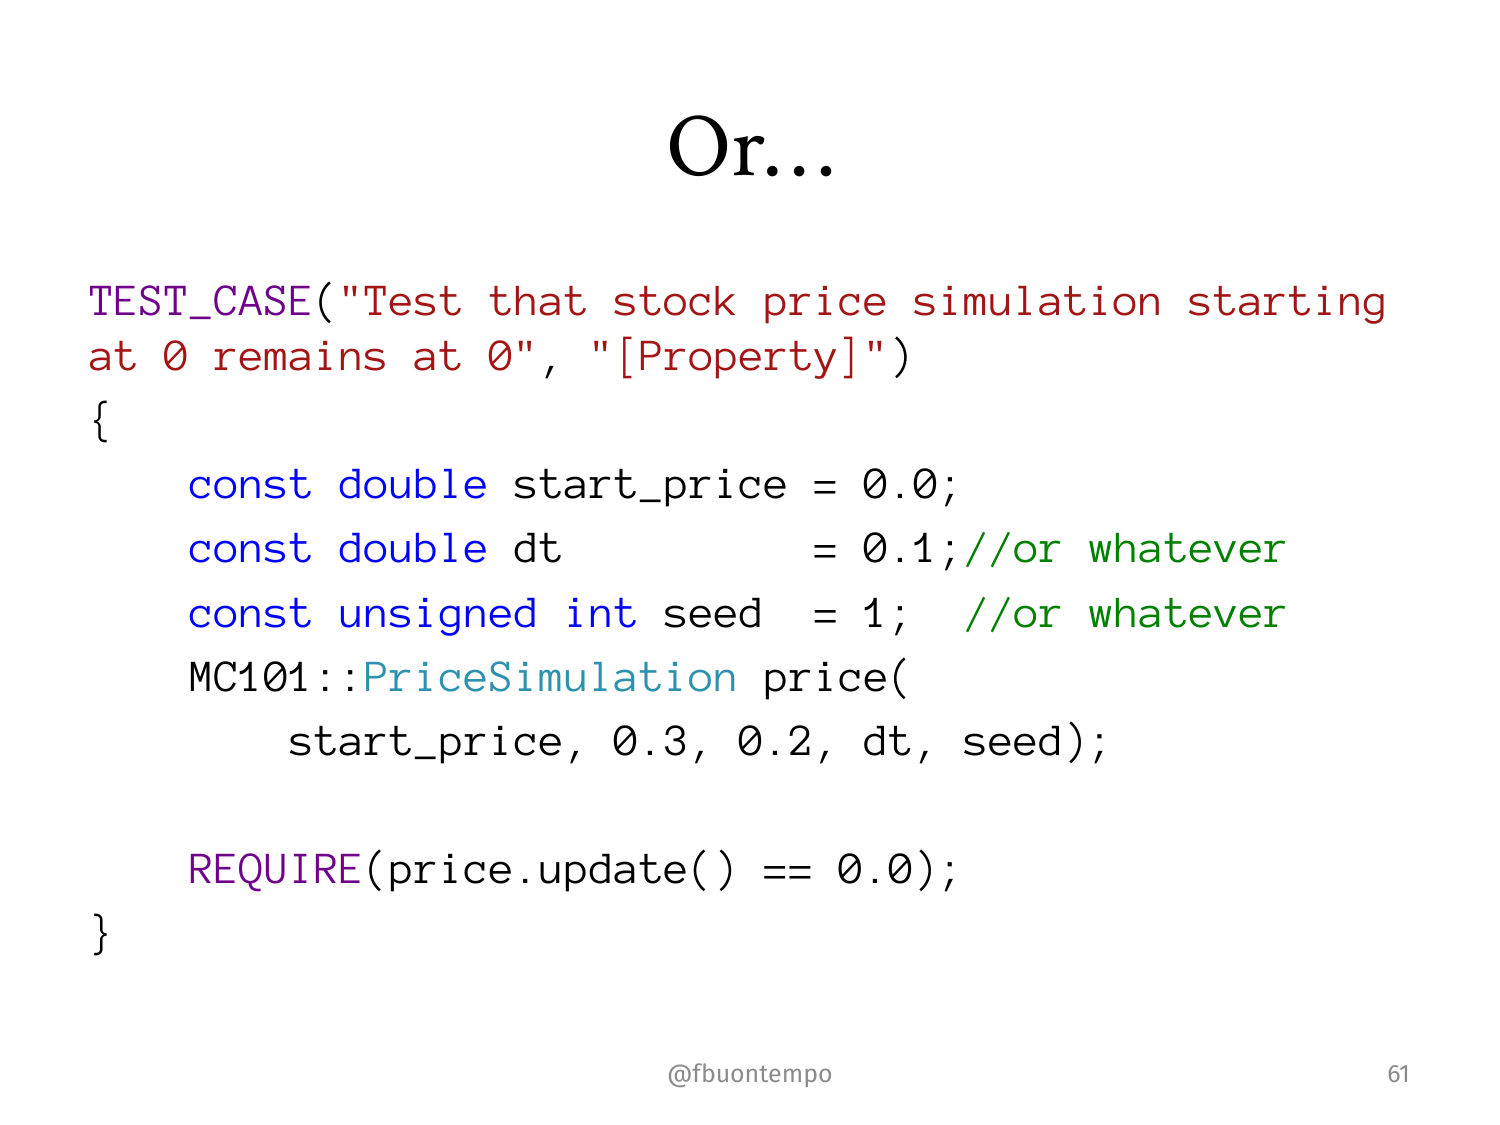

# Or…
TEST_CASE("Test that stock price simulation starting at 0 remains at 0", "[Property]")
{
    const double start_price = 0.0;
    const double dt          = 0.1;//or whatever
    const unsigned int seed  = 1;  //or whatever
    MC101::PriceSimulation price(
        start_price, 0.3, 0.2, dt, seed);

    REQUIRE(price.update() == 0.0);
}

@fbuontempo
61